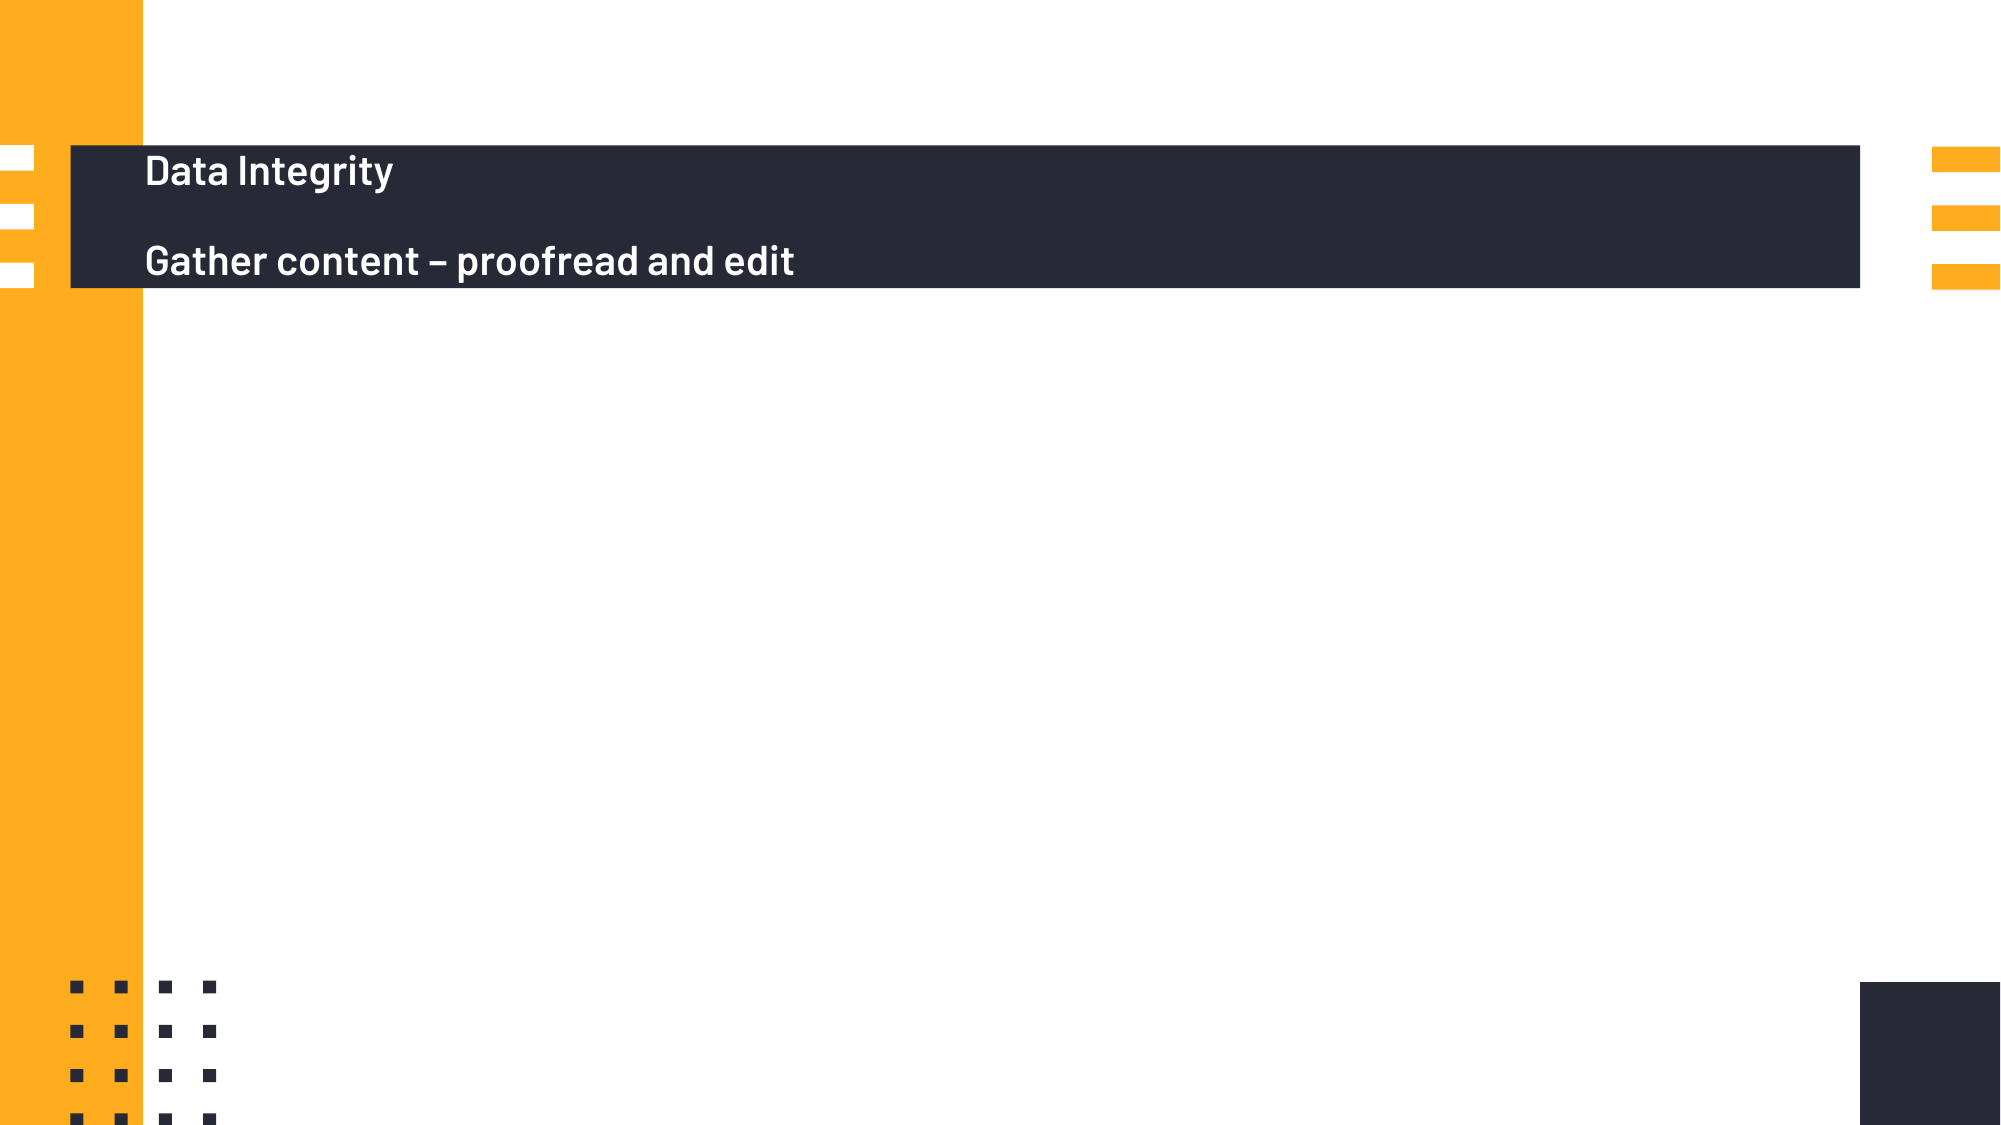

# Data Integrity Gather content – proofread and edit